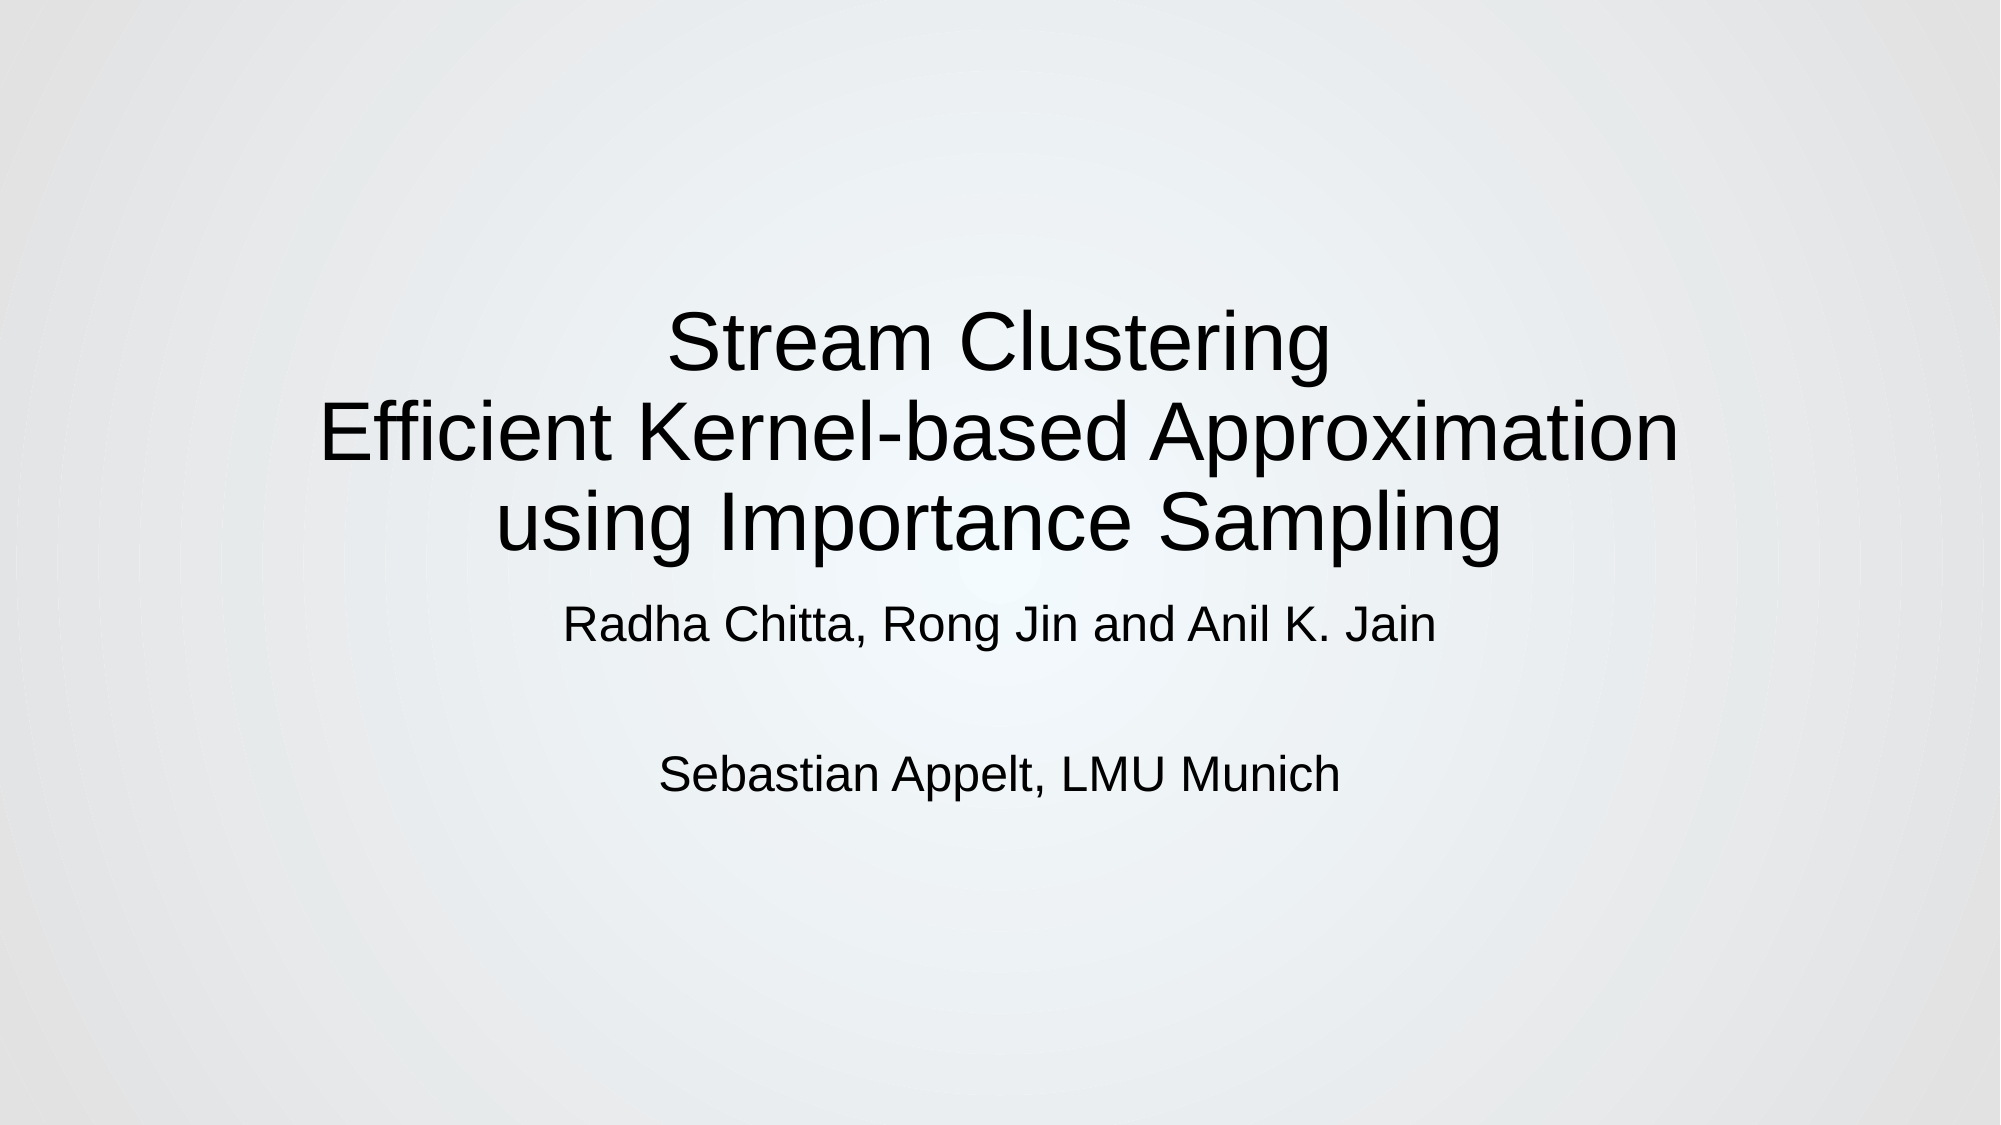

# Stream Clustering Efficient Kernel-based Approximation using Importance Sampling
Radha Chitta, Rong Jin and Anil K. Jain

Sebastian Appelt, LMU Munich